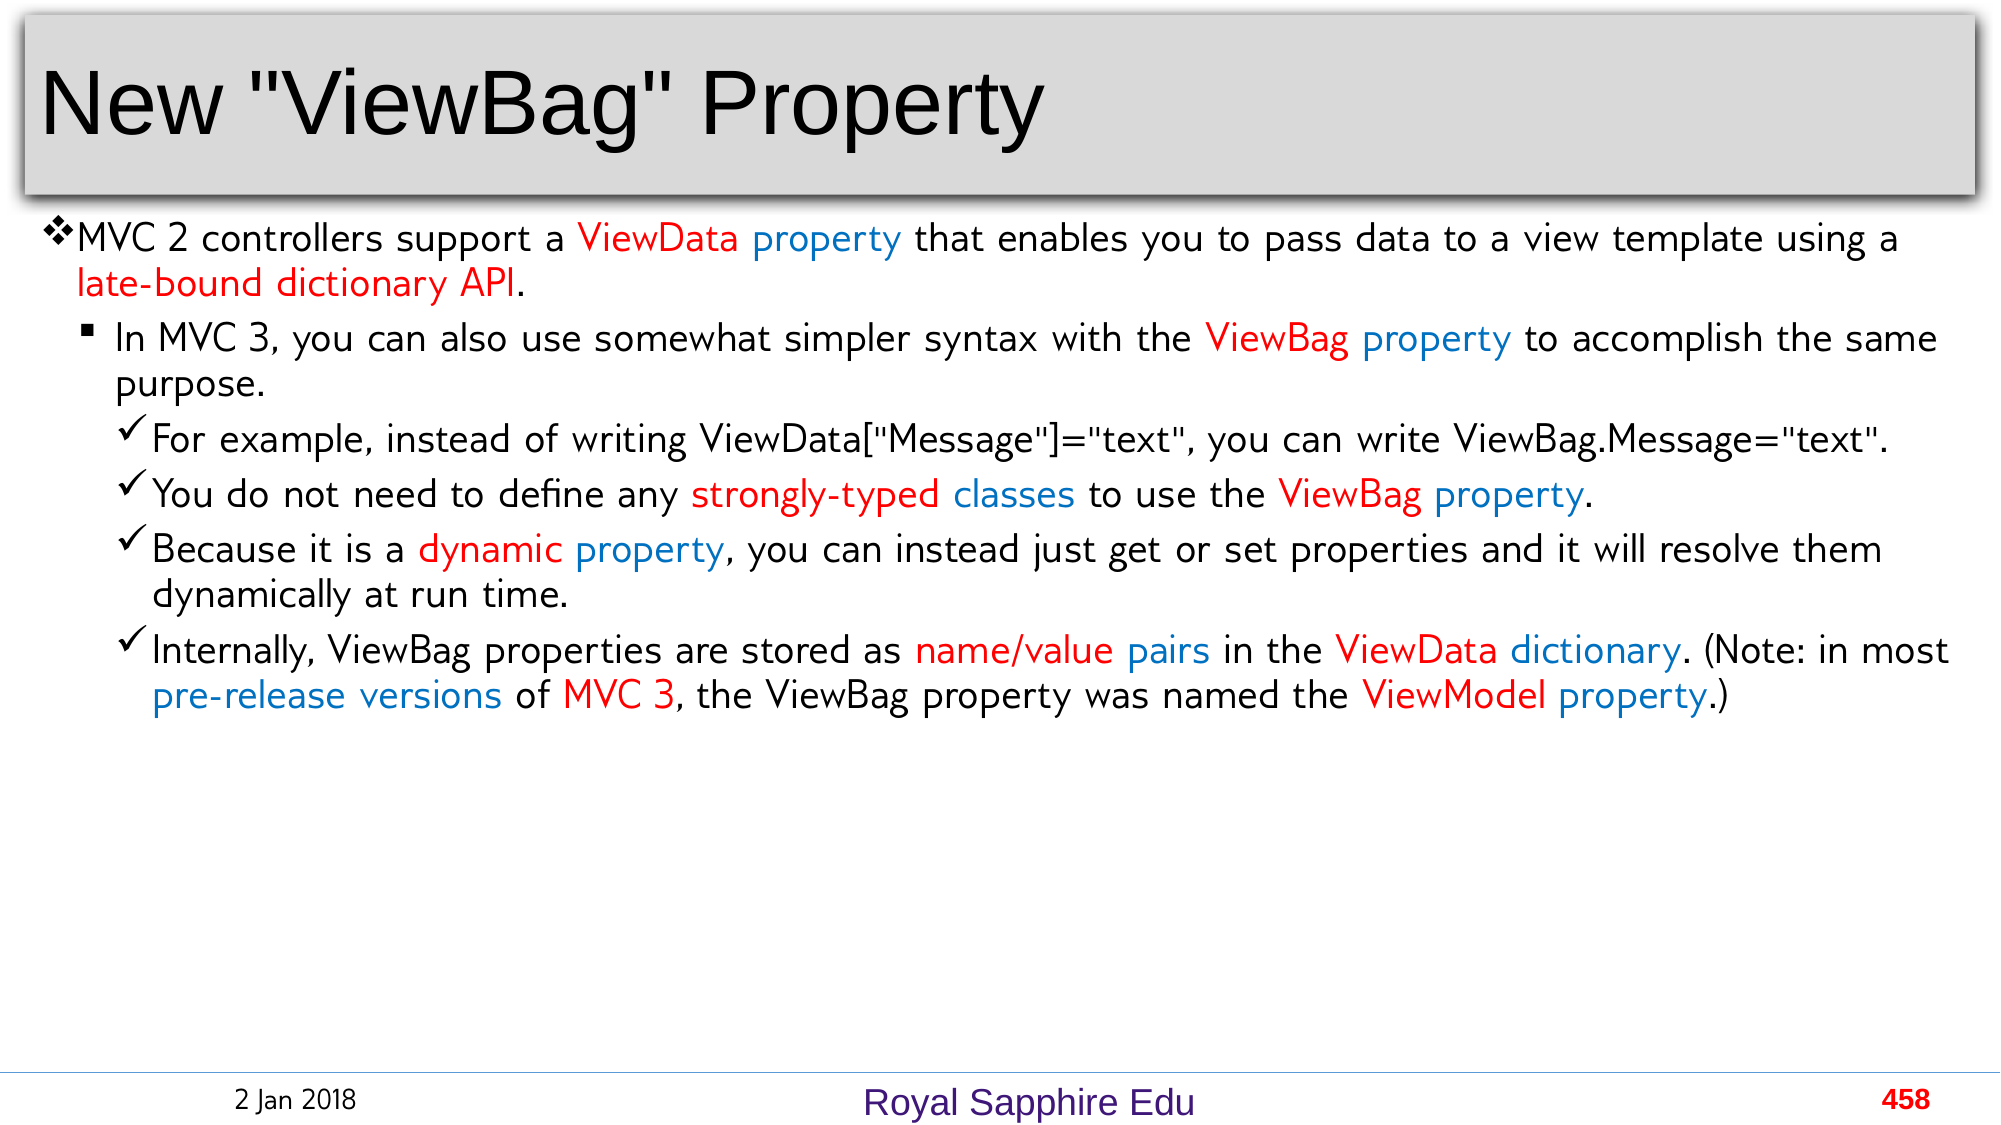

# New "ViewBag" Property
MVC 2 controllers support a ViewData property that enables you to pass data to a view template using a late-bound dictionary API.
In MVC 3, you can also use somewhat simpler syntax with the ViewBag property to accomplish the same purpose.
For example, instead of writing ViewData["Message"]="text", you can write ViewBag.Message="text".
You do not need to define any strongly-typed classes to use the ViewBag property.
Because it is a dynamic property, you can instead just get or set properties and it will resolve them dynamically at run time.
Internally, ViewBag properties are stored as name/value pairs in the ViewData dictionary. (Note: in most pre-release versions of MVC 3, the ViewBag property was named the ViewModel property.)
2 Jan 2018
458